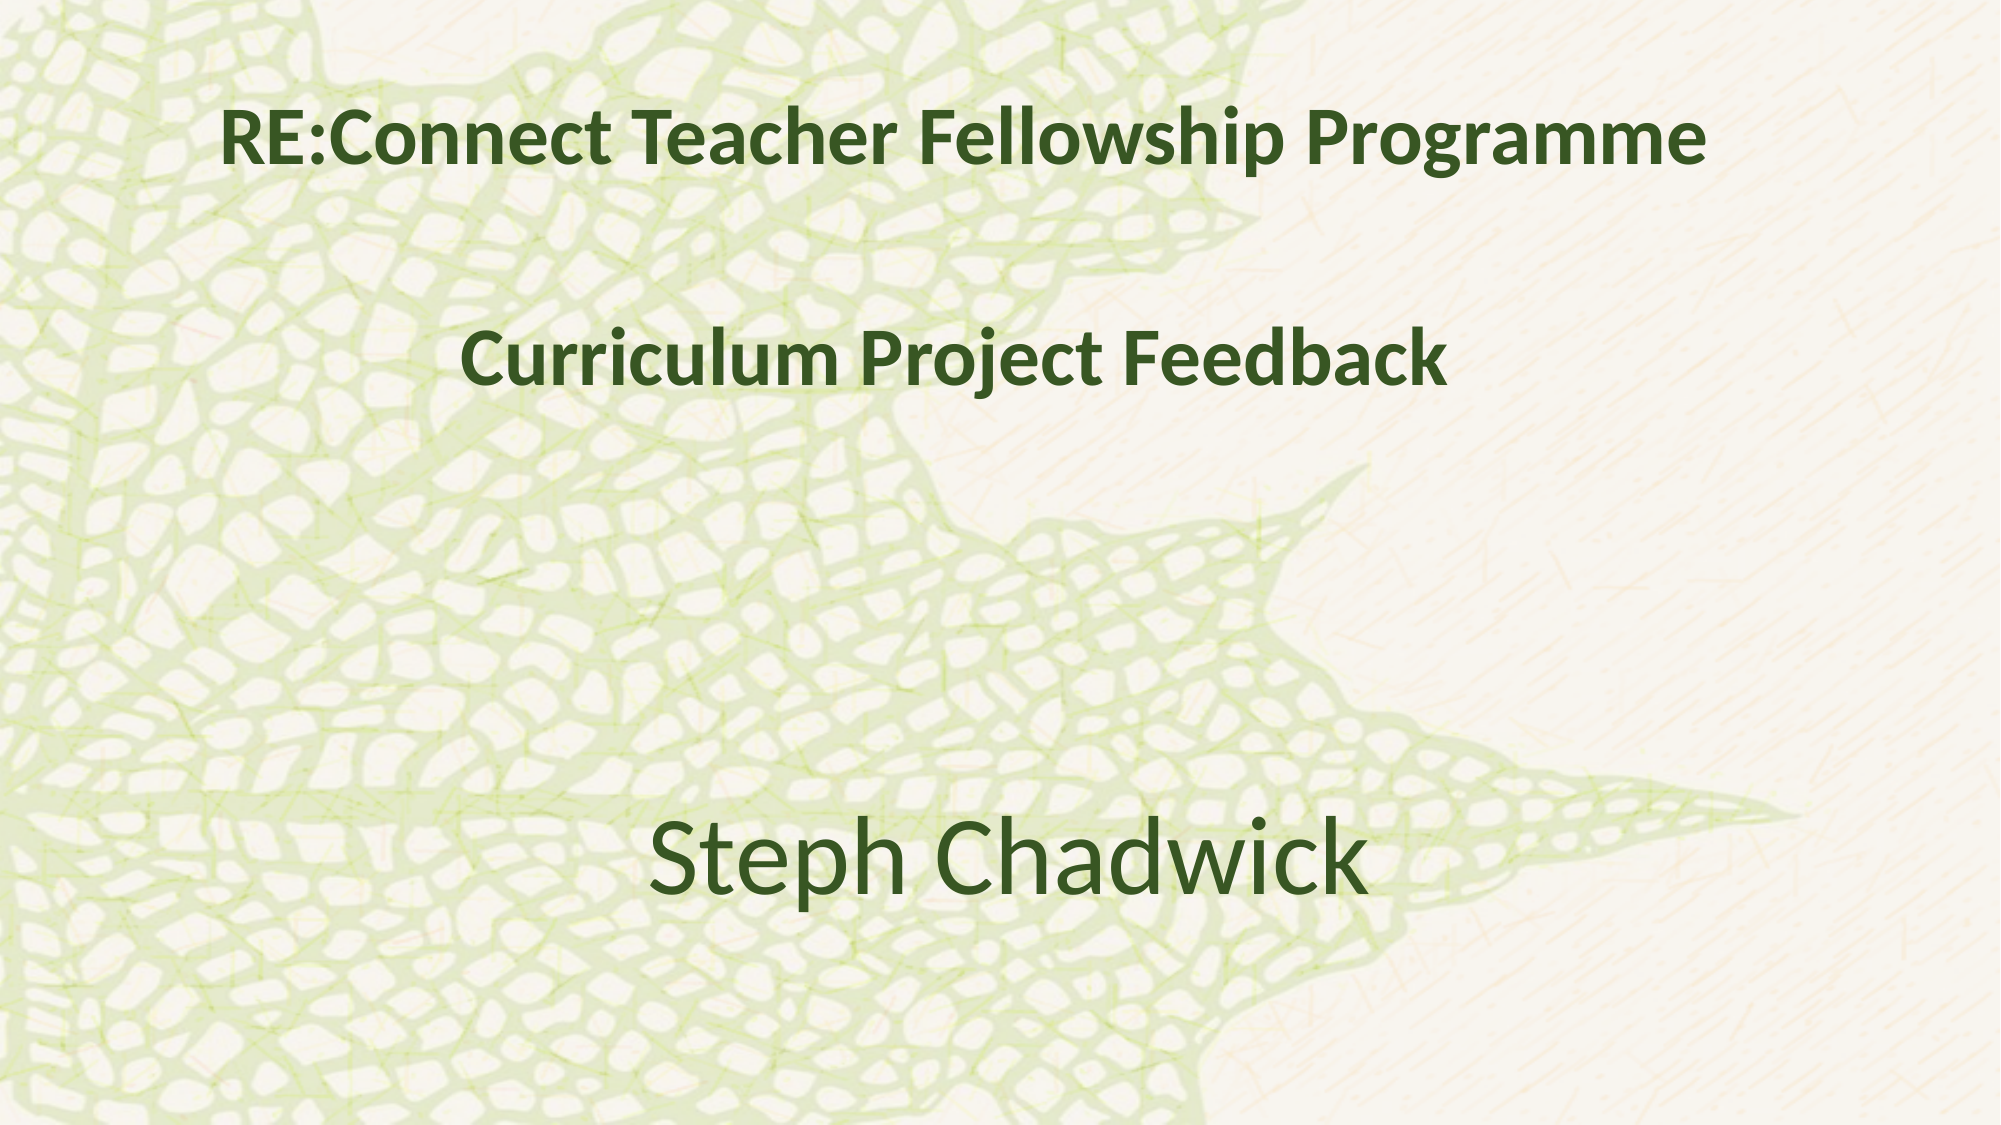

RE:Connect Teacher Fellowship Programme

Curriculum Project Feedback
# Steph Chadwick